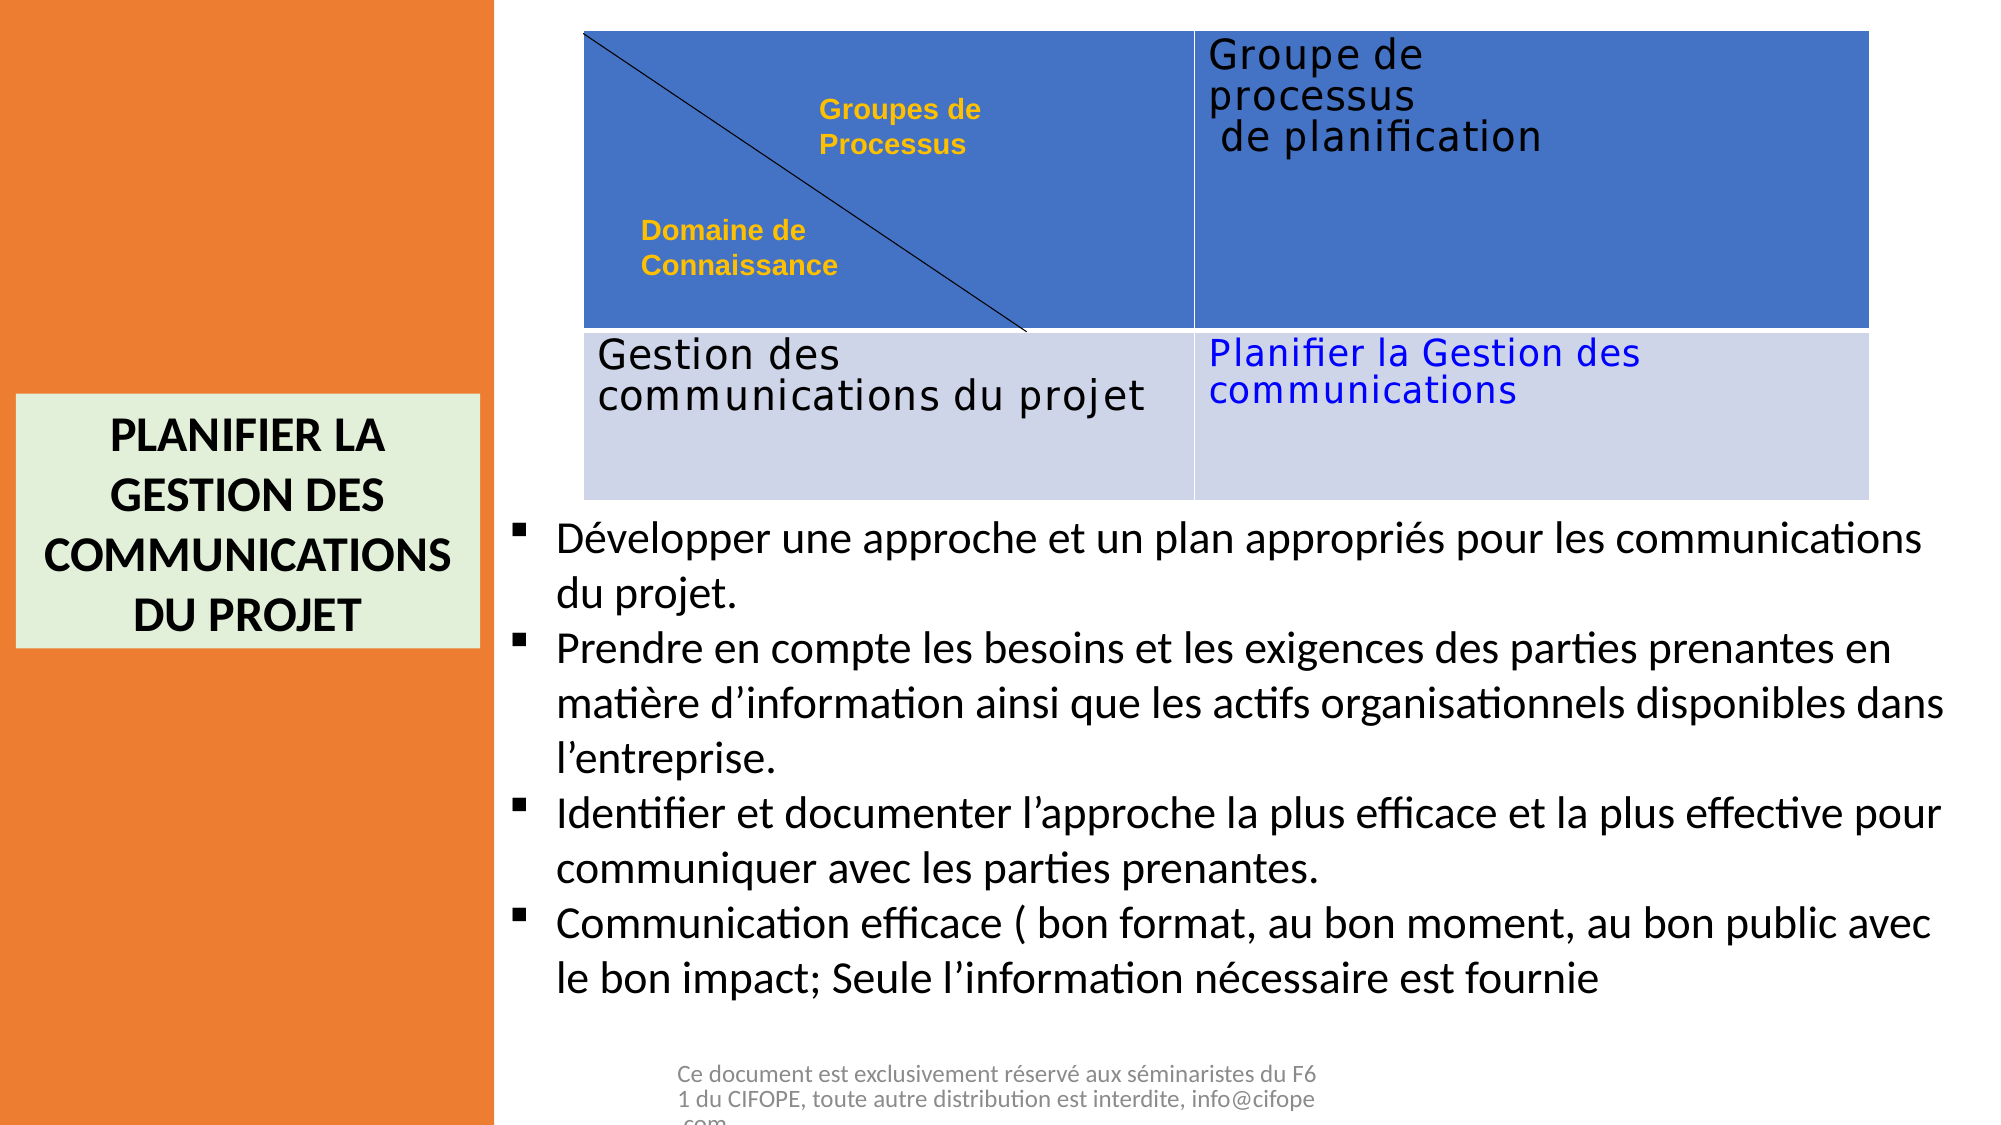

|  | Groupe de processus de planification |
| --- | --- |
| Gestion des communications du projet | Planifier la Gestion des communications |
Groupes de
Processus

Domaine de
Connaissance

PLANIFIER LA GESTION DES COMMUNICATIONS DU PROJET
Développer une approche et un plan appropriés pour les communications du projet.
Prendre en compte les besoins et les exigences des parties prenantes en matière d’information ainsi que les actifs organisationnels disponibles dans l’entreprise.
Identifier et documenter l’approche la plus efficace et la plus effective pour communiquer avec les parties prenantes.
Communication efficace ( bon format, au bon moment, au bon public avec le bon impact; Seule l’information nécessaire est fournie
Ce document est exclusivement réservé aux séminaristes du F61 du CIFOPE, toute autre distribution est interdite, info@cifope.com